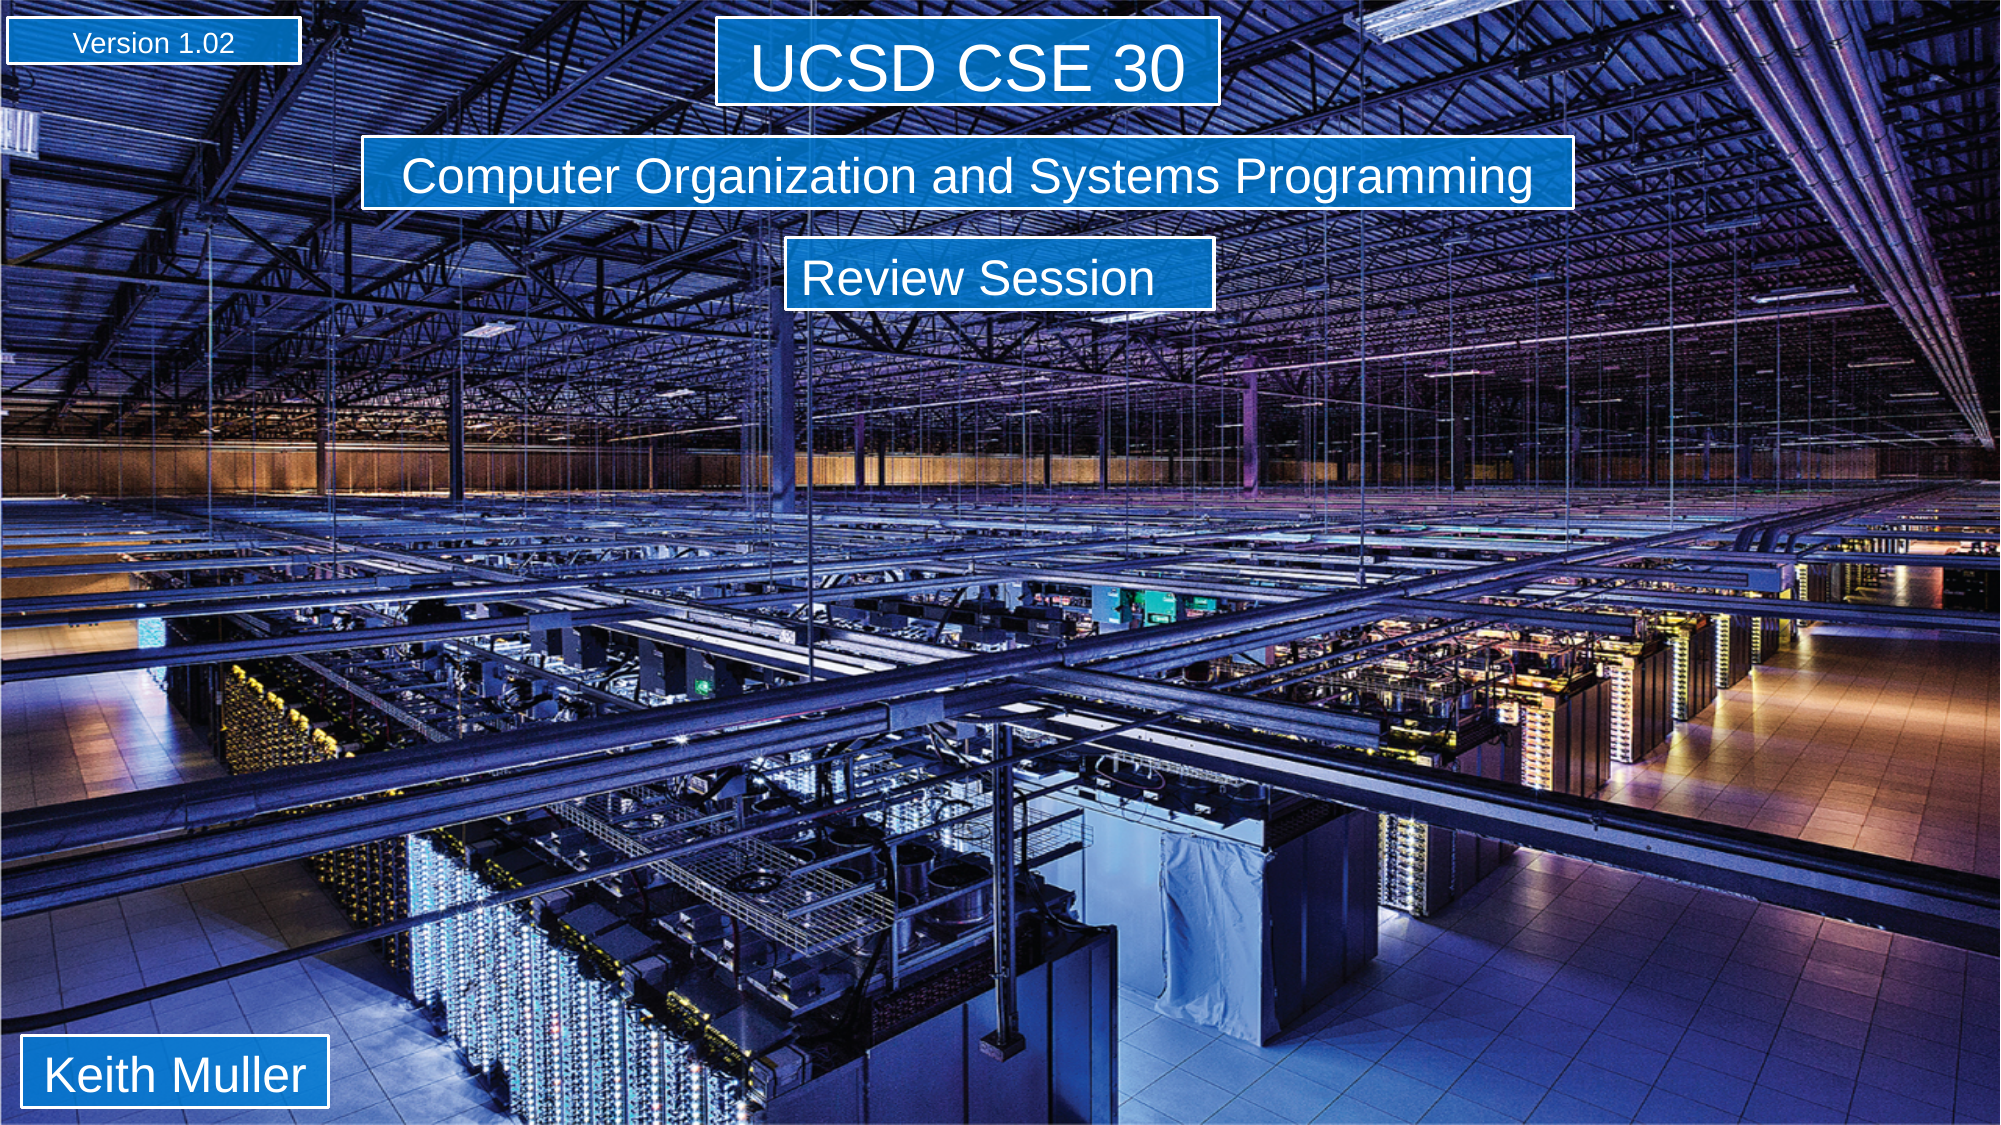

Version 1.02
UCSD CSE 30
Computer Organization and Systems Programming
Review Session
Keith Muller